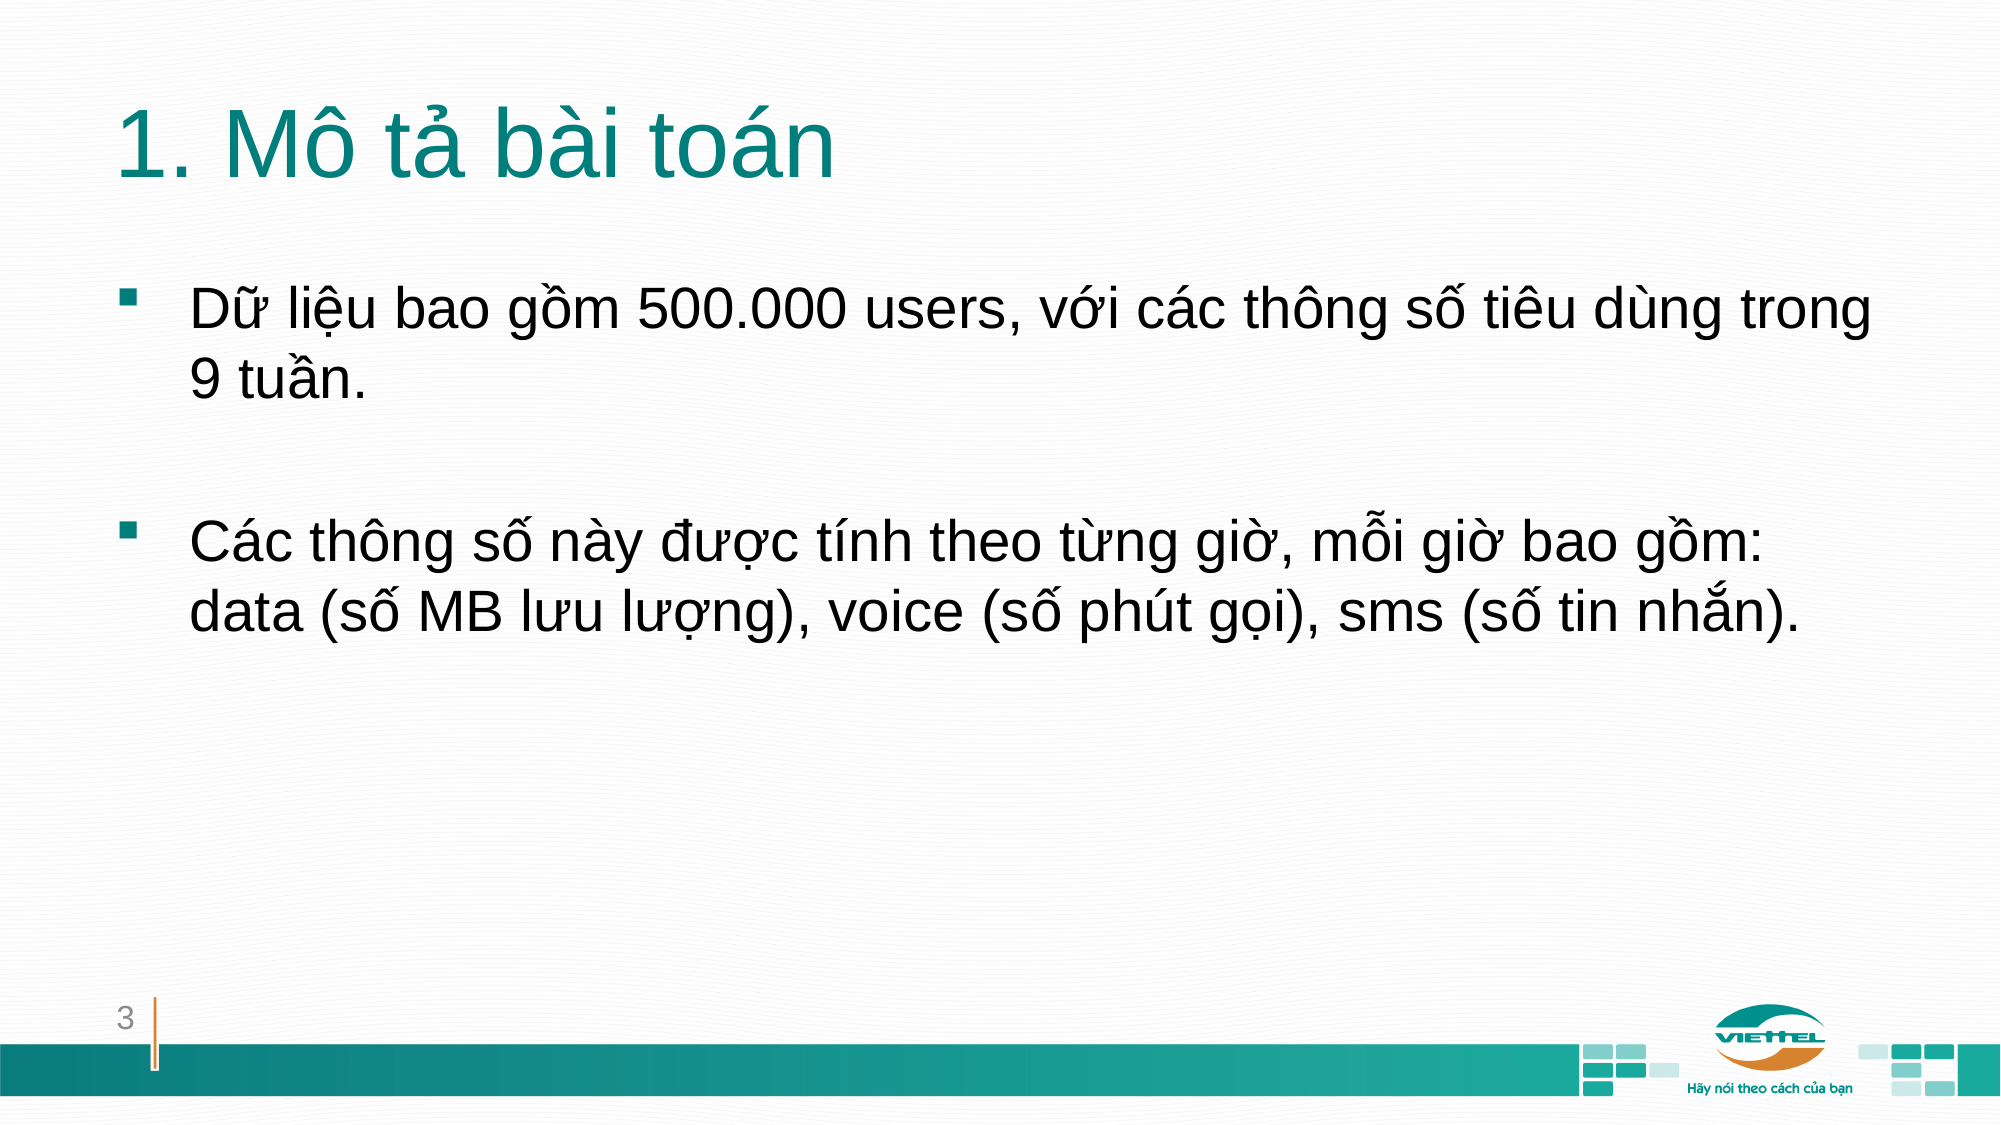

# 1. Mô tả bài toán
Dữ liệu bao gồm 500.000 users, với các thông số tiêu dùng trong 9 tuần.

Các thông số này được tính theo từng giờ, mỗi giờ bao gồm: data (số MB lưu lượng), voice (số phút gọi), sms (số tin nhắn).

3